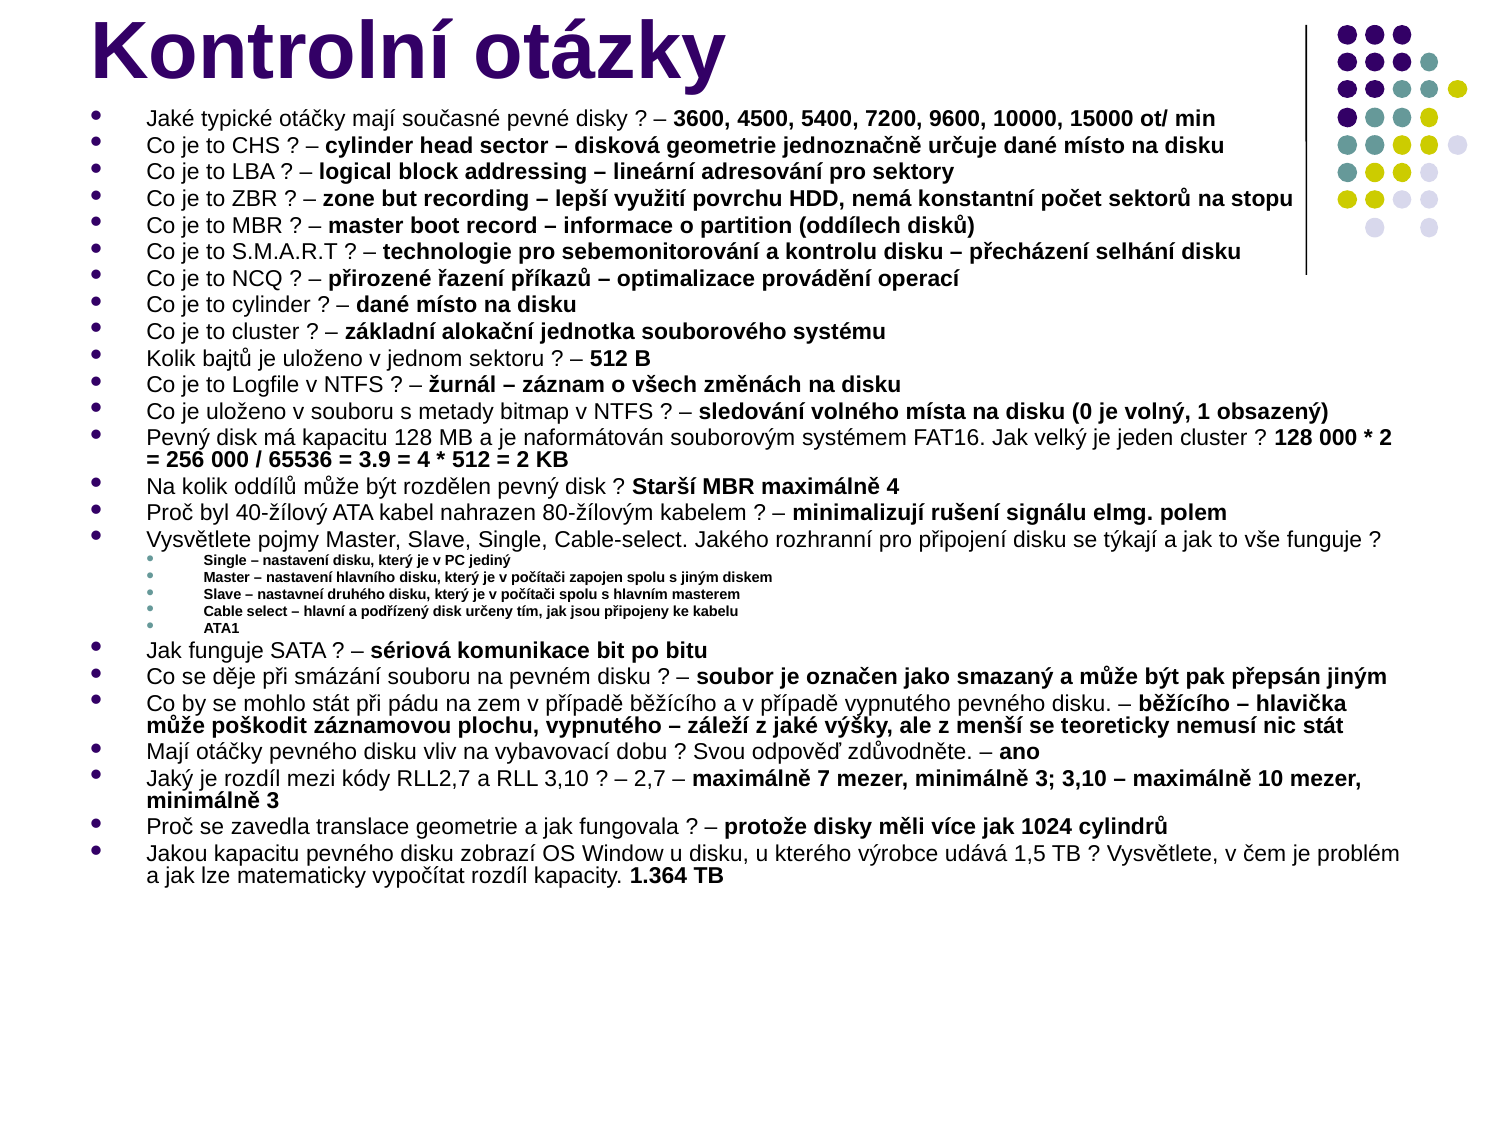

# Kontrolní otázky
Jaké typické otáčky mají současné pevné disky ? – 3600, 4500, 5400, 7200, 9600, 10000, 15000 ot/ min
Co je to CHS ? – cylinder head sector – disková geometrie jednoznačně určuje dané místo na disku
Co je to LBA ? – logical block addressing – lineární adresování pro sektory
Co je to ZBR ? – zone but recording – lepší využití povrchu HDD, nemá konstantní počet sektorů na stopu
Co je to MBR ? – master boot record – informace o partition (oddílech disků)
Co je to S.M.A.R.T ? – technologie pro sebemonitorování a kontrolu disku – přecházení selhání disku
Co je to NCQ ? – přirozené řazení příkazů – optimalizace provádění operací
Co je to cylinder ? – dané místo na disku
Co je to cluster ? – základní alokační jednotka souborového systému
Kolik bajtů je uloženo v jednom sektoru ? – 512 B
Co je to Logfile v NTFS ? – žurnál – záznam o všech změnách na disku
Co je uloženo v souboru s metady bitmap v NTFS ? – sledování volného místa na disku (0 je volný, 1 obsazený)
Pevný disk má kapacitu 128 MB a je naformátován souborovým systémem FAT16. Jak velký je jeden cluster ? 128 000 * 2 = 256 000 / 65536 = 3.9 = 4 * 512 = 2 KB
Na kolik oddílů může být rozdělen pevný disk ? Starší MBR maximálně 4
Proč byl 40-žílový ATA kabel nahrazen 80-žílovým kabelem ? – minimalizují rušení signálu elmg. polem
Vysvětlete pojmy Master, Slave, Single, Cable-select. Jakého rozhranní pro připojení disku se týkají a jak to vše funguje ?
Single – nastavení disku, který je v PC jediný
Master – nastavení hlavního disku, který je v počítači zapojen spolu s jiným diskem
Slave – nastavneí druhého disku, který je v počítači spolu s hlavním masterem
Cable select – hlavní a podřízený disk určeny tím, jak jsou připojeny ke kabelu
ATA1
Jak funguje SATA ? – sériová komunikace bit po bitu
Co se děje při smázání souboru na pevném disku ? – soubor je označen jako smazaný a může být pak přepsán jiným
Co by se mohlo stát při pádu na zem v případě běžícího a v případě vypnutého pevného disku. – běžícího – hlavička může poškodit záznamovou plochu, vypnutého – záleží z jaké výšky, ale z menší se teoreticky nemusí nic stát
Mají otáčky pevného disku vliv na vybavovací dobu ? Svou odpověď zdůvodněte. – ano
Jaký je rozdíl mezi kódy RLL2,7 a RLL 3,10 ? – 2,7 – maximálně 7 mezer, minimálně 3; 3,10 – maximálně 10 mezer, minimálně 3
Proč se zavedla translace geometrie a jak fungovala ? – protože disky měli více jak 1024 cylindrů
Jakou kapacitu pevného disku zobrazí OS Window u disku, u kterého výrobce udává 1,5 TB ? Vysvětlete, v čem je problém a jak lze matematicky vypočítat rozdíl kapacity. 1.364 TB